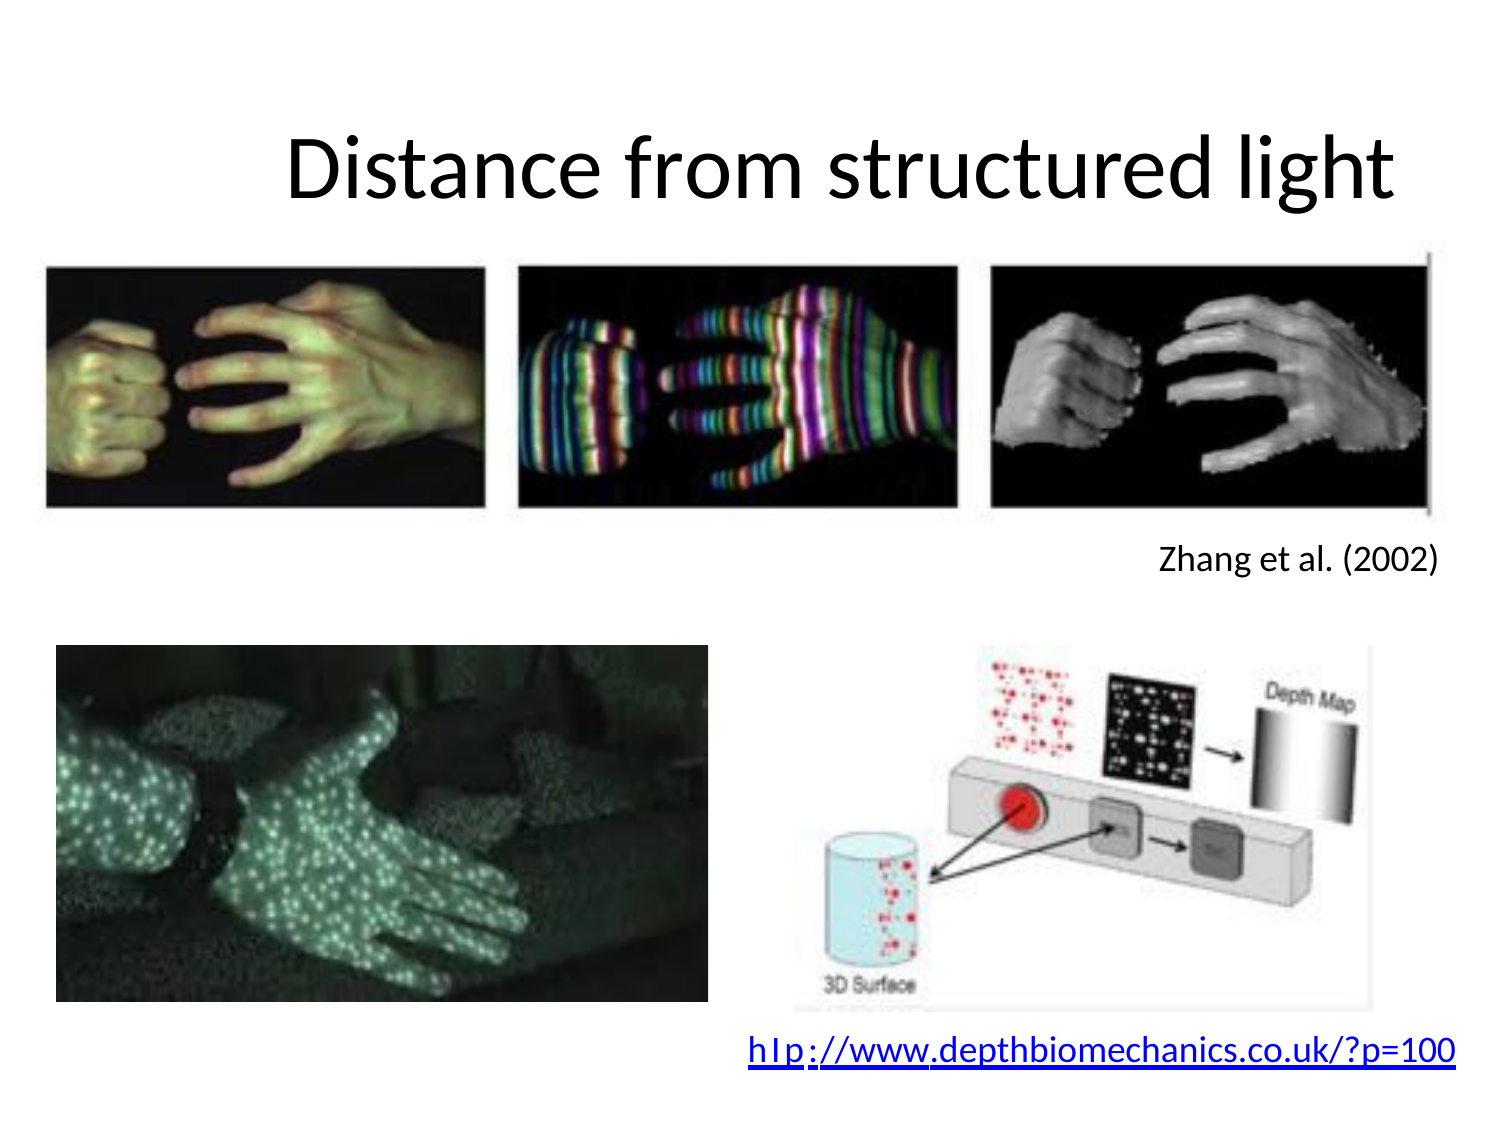

# Distance from structured light

Zhang et al. (2002)

hIp://www.depthbiomechanics.co.uk/?p=100